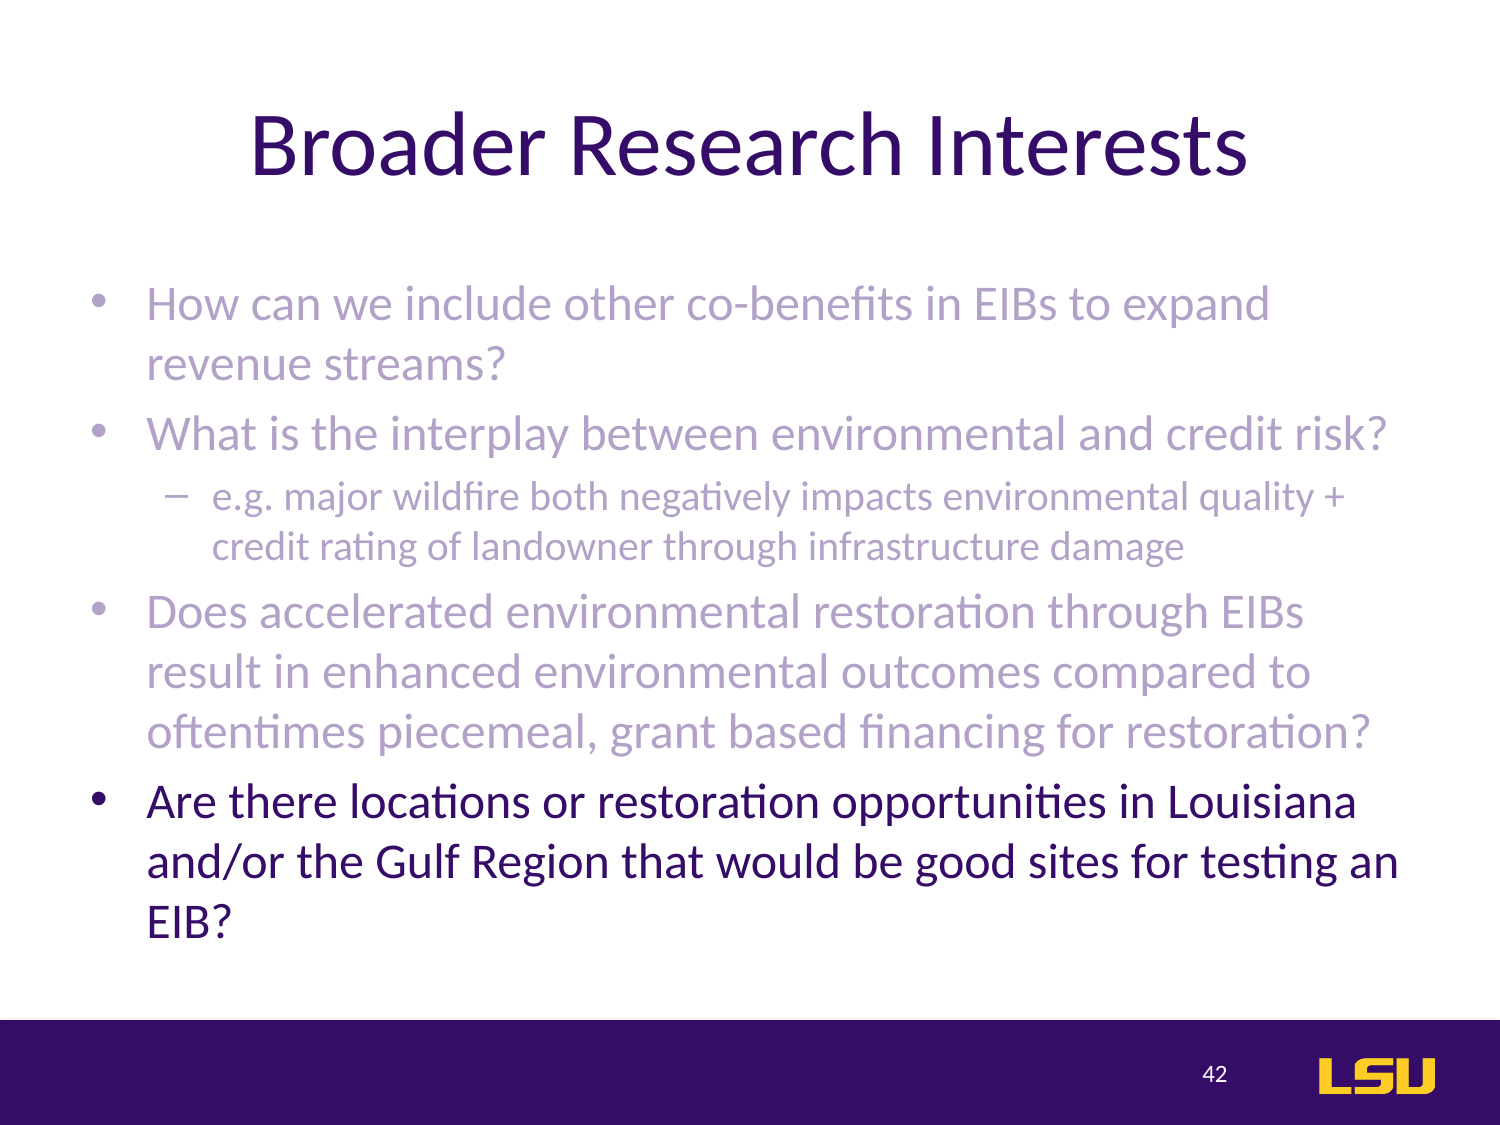

# Broader Research Interests
How can we include other co-benefits in EIBs to expand revenue streams?
What is the interplay between environmental and credit risk?
e.g. major wildfire both negatively impacts environmental quality + credit rating of landowner through infrastructure damage
Does accelerated environmental restoration through EIBs result in enhanced environmental outcomes compared to oftentimes piecemeal, grant based financing for restoration?
Are there locations or restoration opportunities in Louisiana and/or the Gulf Region that would be good sites for testing an EIB?
42